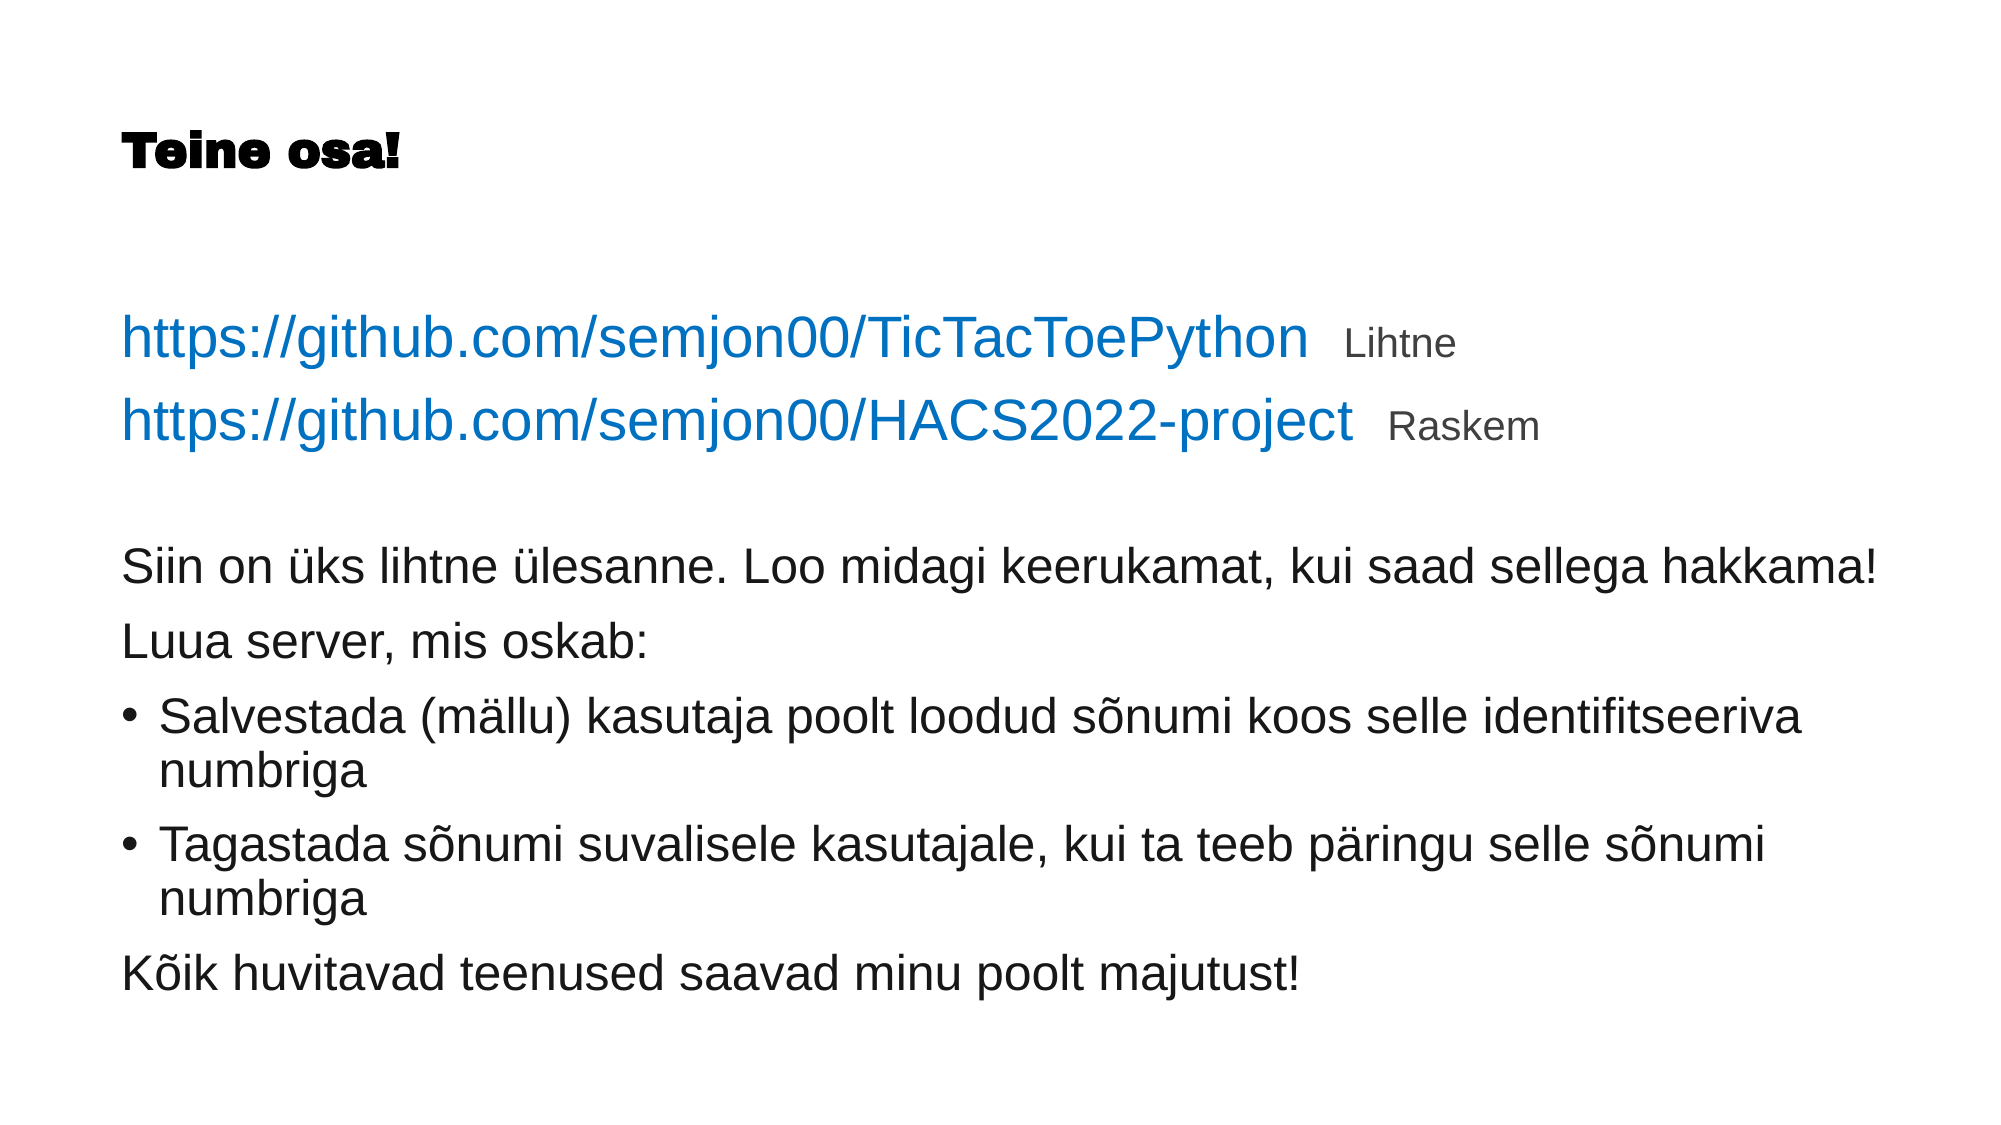

# Teine osa!
https://github.com/semjon00/TicTacToePython  Lihtne
https://github.com/semjon00/HACS2022-project  Raskem

Siin on üks lihtne ülesanne. Loo midagi keerukamat, kui saad sellega hakkama!
Luua server, mis oskab:
Salvestada (mällu) kasutaja poolt loodud sõnumi koos selle identifitseeriva numbriga
Tagastada sõnumi suvalisele kasutajale, kui ta teeb päringu selle sõnumi numbriga
Kõik huvitavad teenused saavad minu poolt majutust!